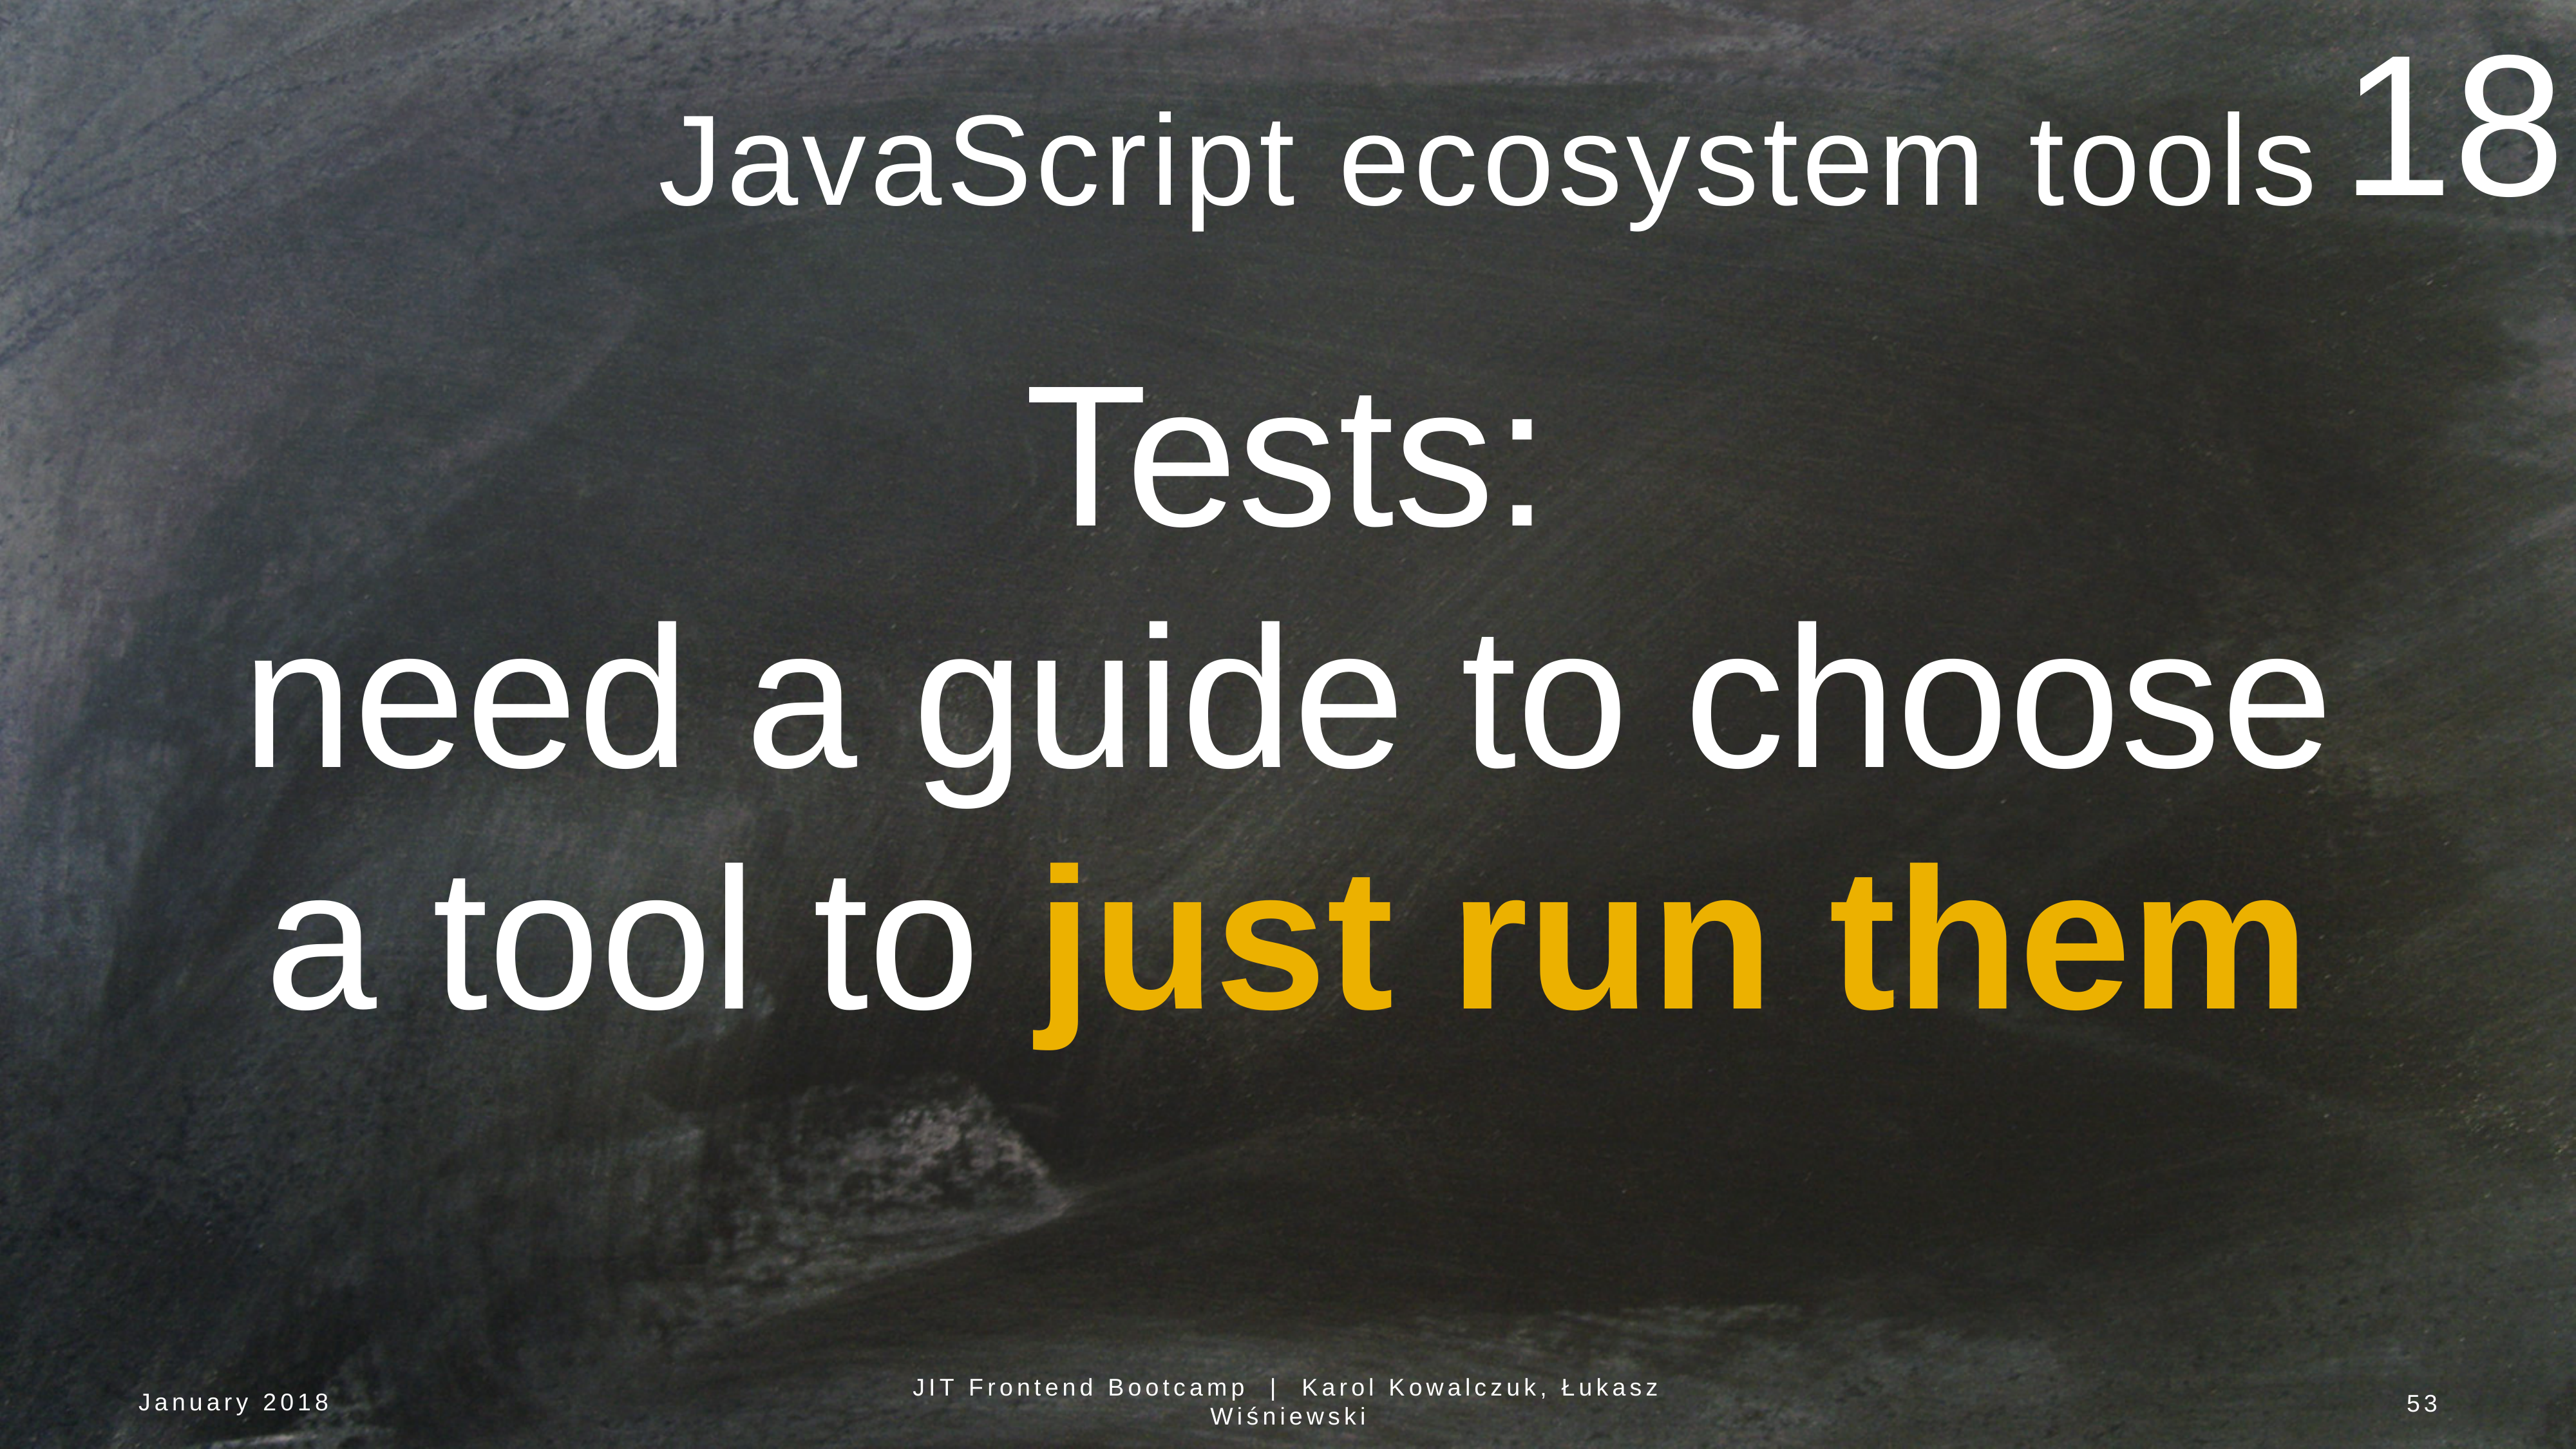

18
# JavaScript ecosystem tools
Tests:
need a guide to choose
a tool to just run them
January 2018
JIT Frontend Bootcamp  |  Karol Kowalczuk, Łukasz Wiśniewski
53